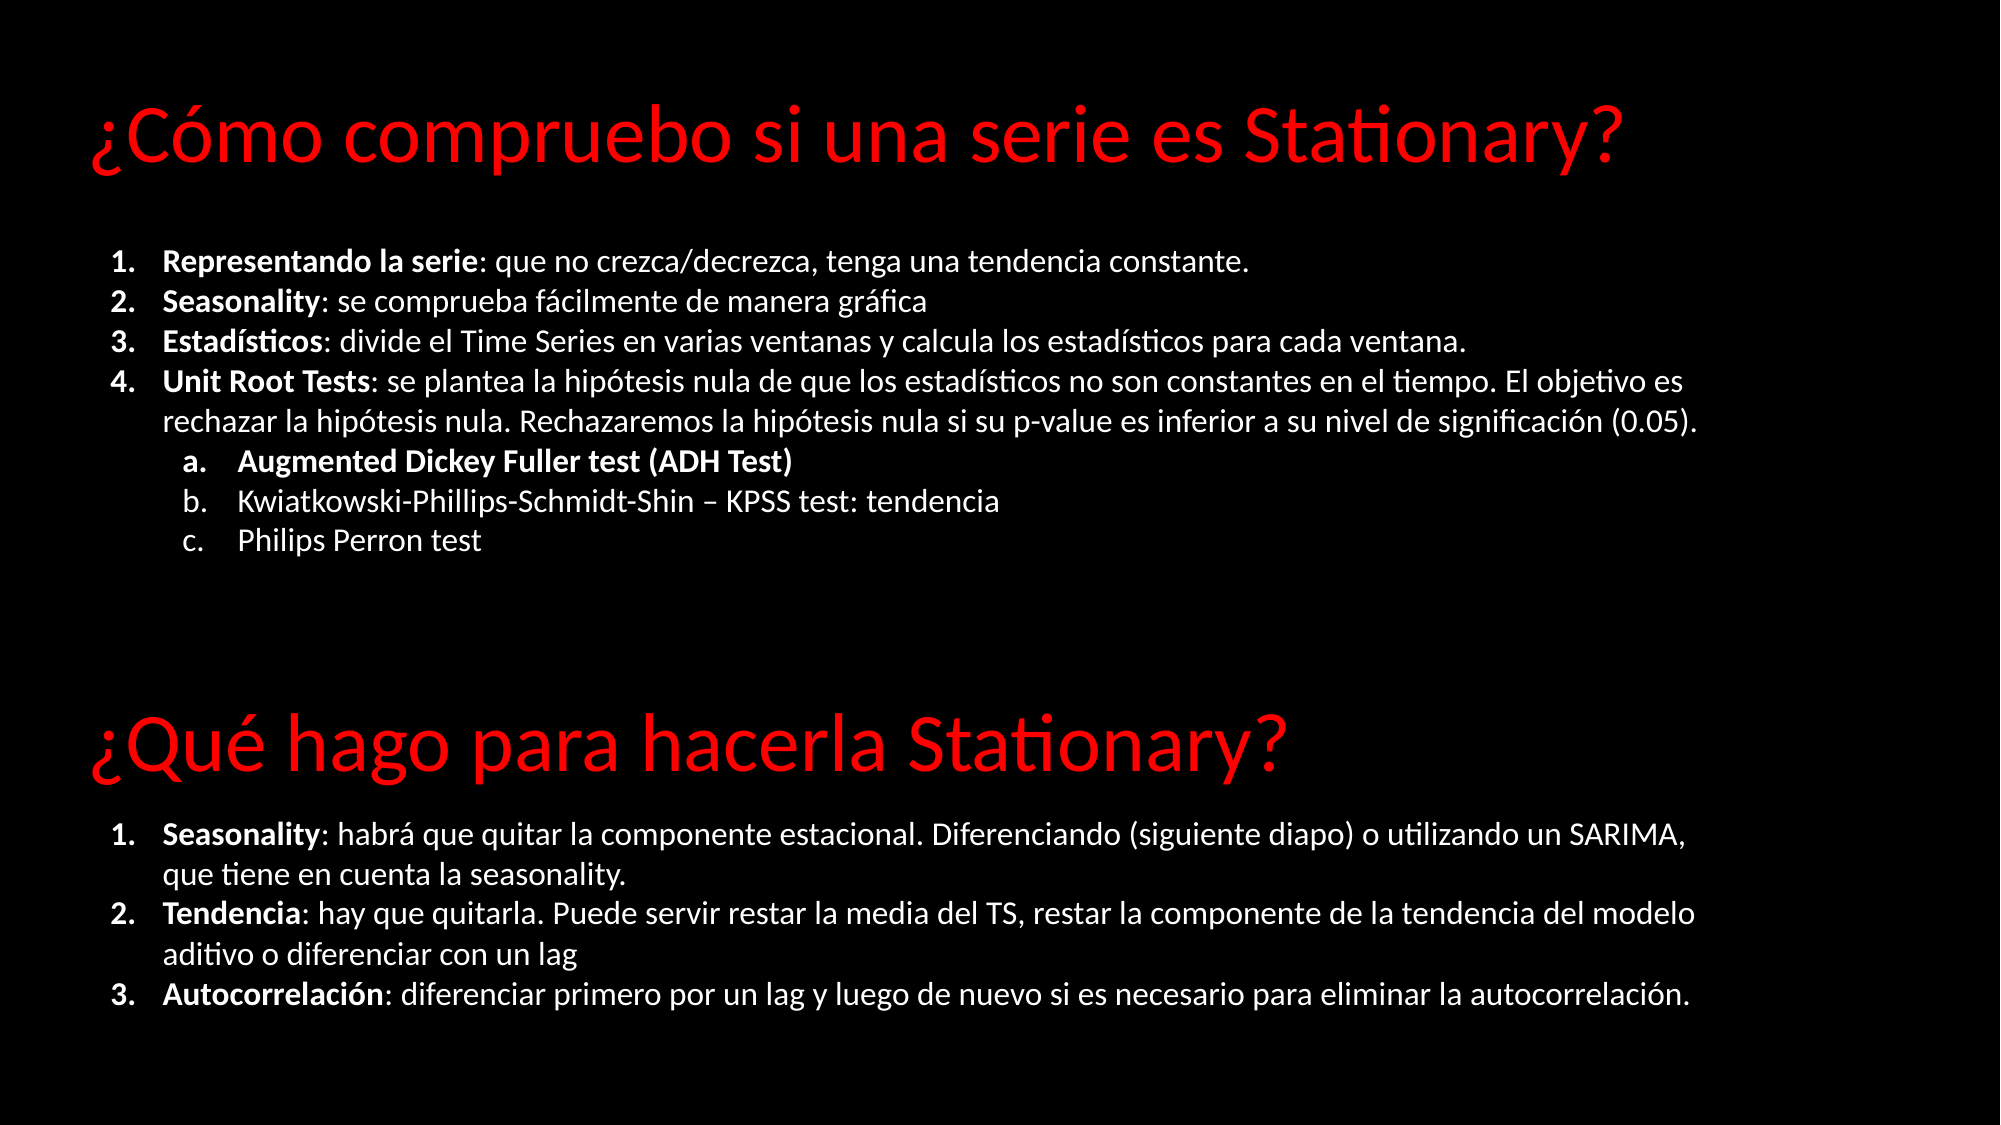

# ¿Cómo compruebo si una serie es Stationary?
Representando la serie: que no crezca/decrezca, tenga una tendencia constante.
Seasonality: se comprueba fácilmente de manera gráfica
Estadísticos: divide el Time Series en varias ventanas y calcula los estadísticos para cada ventana.
Unit Root Tests: se plantea la hipótesis nula de que los estadísticos no son constantes en el tiempo. El objetivo es rechazar la hipótesis nula. Rechazaremos la hipótesis nula si su p-value es inferior a su nivel de significación (0.05).
Augmented Dickey Fuller test (ADH Test)
Kwiatkowski-Phillips-Schmidt-Shin – KPSS test: tendencia
Philips Perron test

¿Qué hago para hacerla Stationary?
Seasonality: habrá que quitar la componente estacional. Diferenciando (siguiente diapo) o utilizando un SARIMA, que tiene en cuenta la seasonality.
Tendencia: hay que quitarla. Puede servir restar la media del TS, restar la componente de la tendencia del modelo aditivo o diferenciar con un lag
Autocorrelación: diferenciar primero por un lag y luego de nuevo si es necesario para eliminar la autocorrelación.